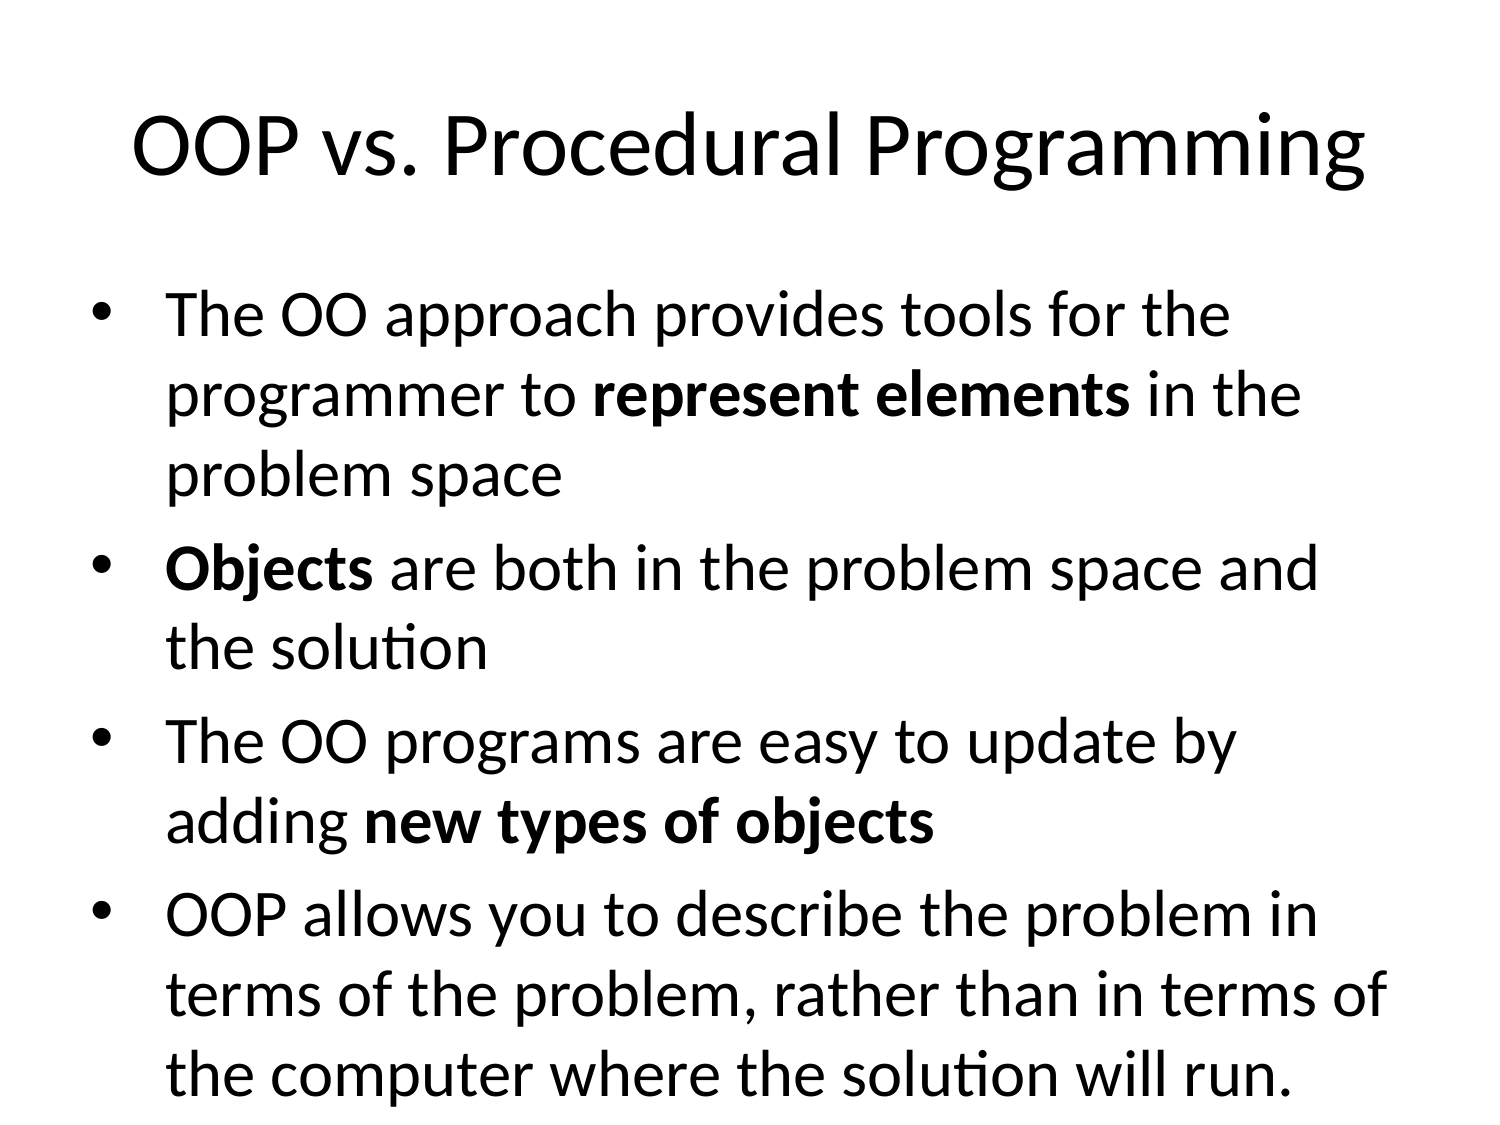

# OOP vs. Procedural Programming
The OO approach provides tools for the programmer to represent elements in the problem space
Objects are both in the problem space and the solution
The OO programs are easy to update by adding new types of objects
OOP allows you to describe the problem in terms of the problem, rather than in terms of the computer where the solution will run.